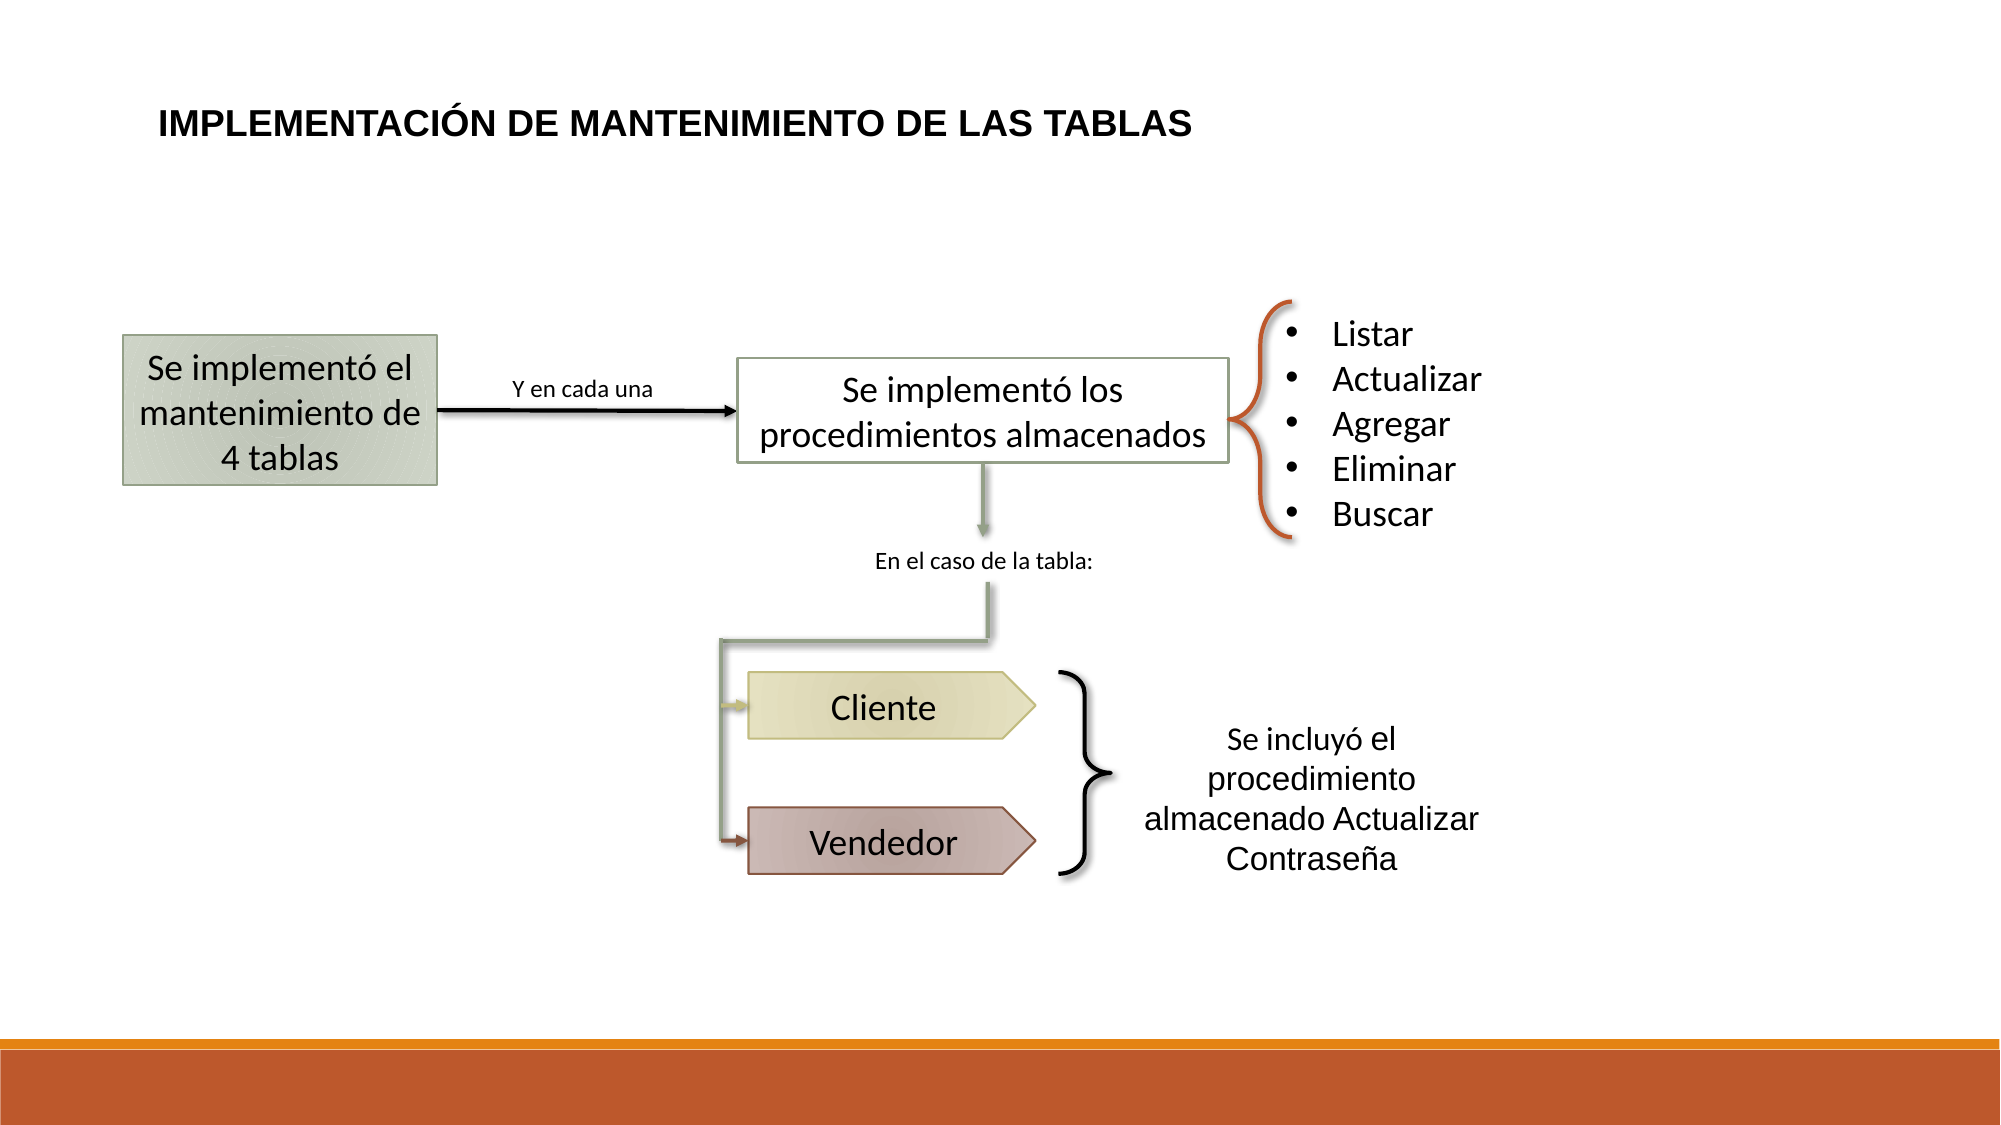

IMPLEMENTACIÓN DE MANTENIMIENTO DE LAS TABLAS

Listar
Actualizar
Agregar
Eliminar
Buscar
Se implementó el mantenimiento de 4 tablas
Se implementó los procedimientos almacenados
Y en cada una
En el caso de la tabla:
Cliente

Se incluyó el procedimiento
almacenado Actualizar Contraseña
Vendedor